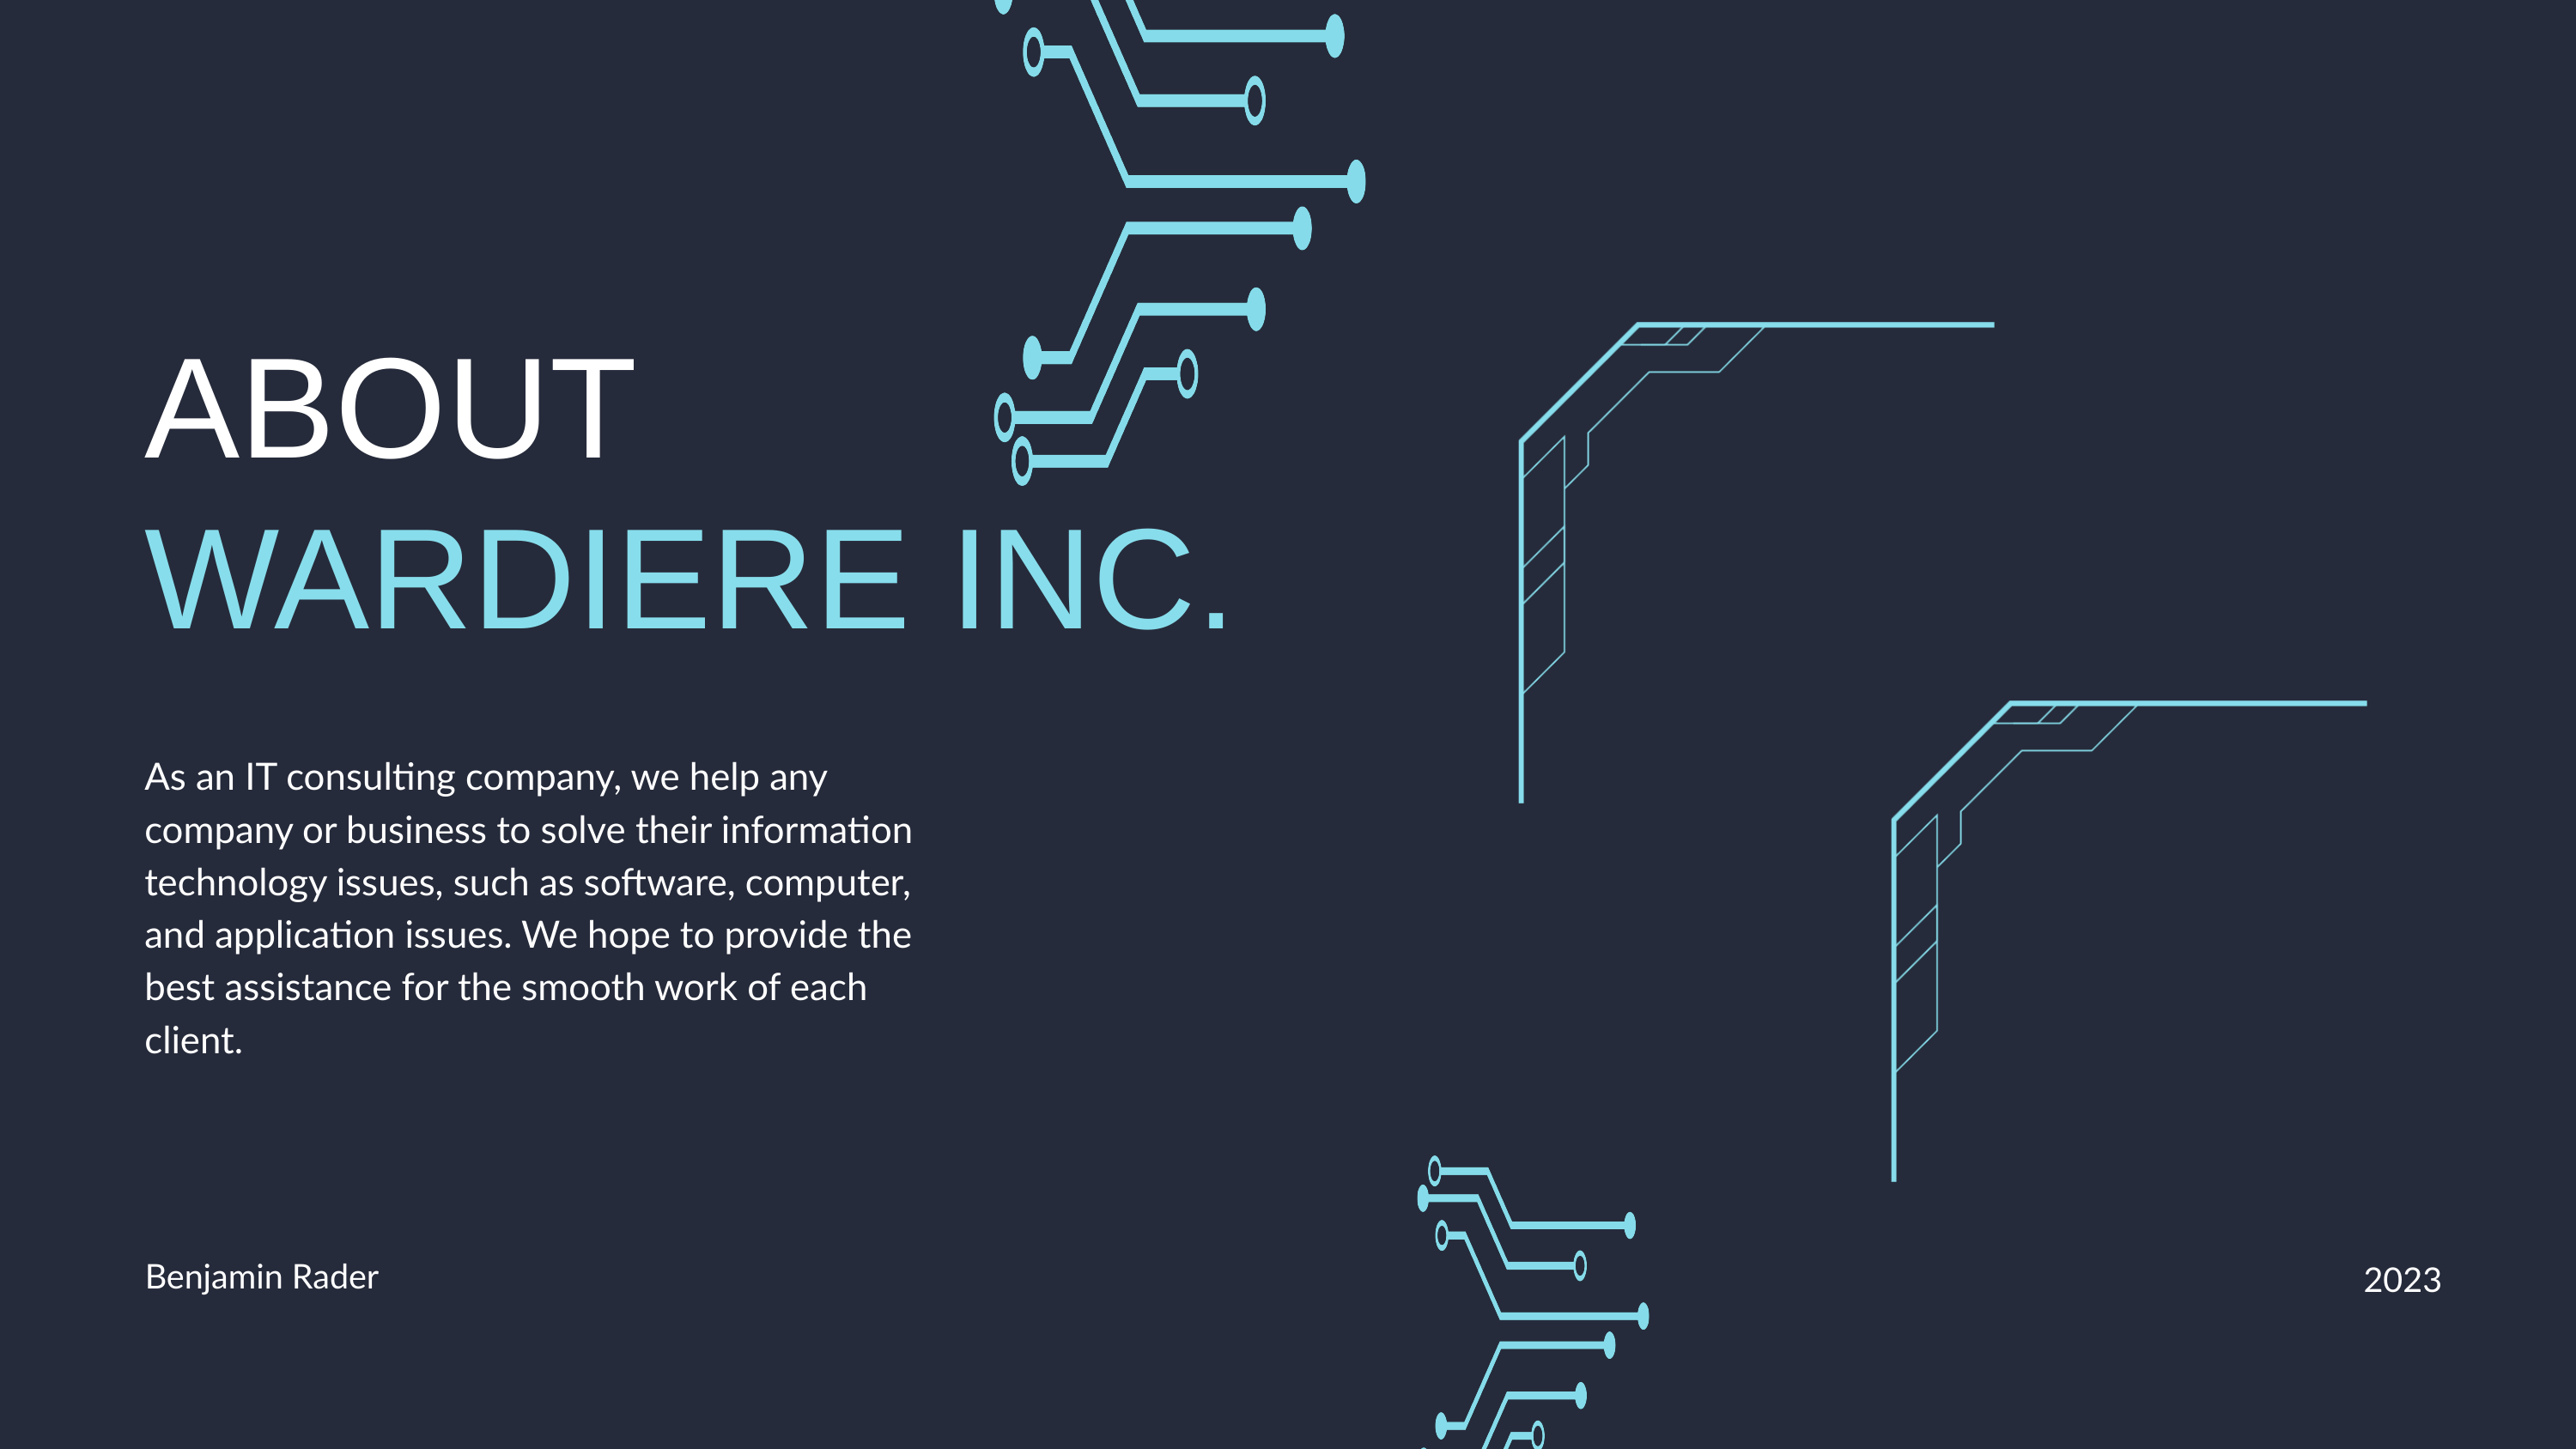

ABOUT
WARDIERE INC.

As an IT consulting company, we help any
company or business to solve their information
technology issues, such as software, computer,
and application issues. We hope to provide the
best assistance for the smooth work of each
client.

Benjamin Rader
2023